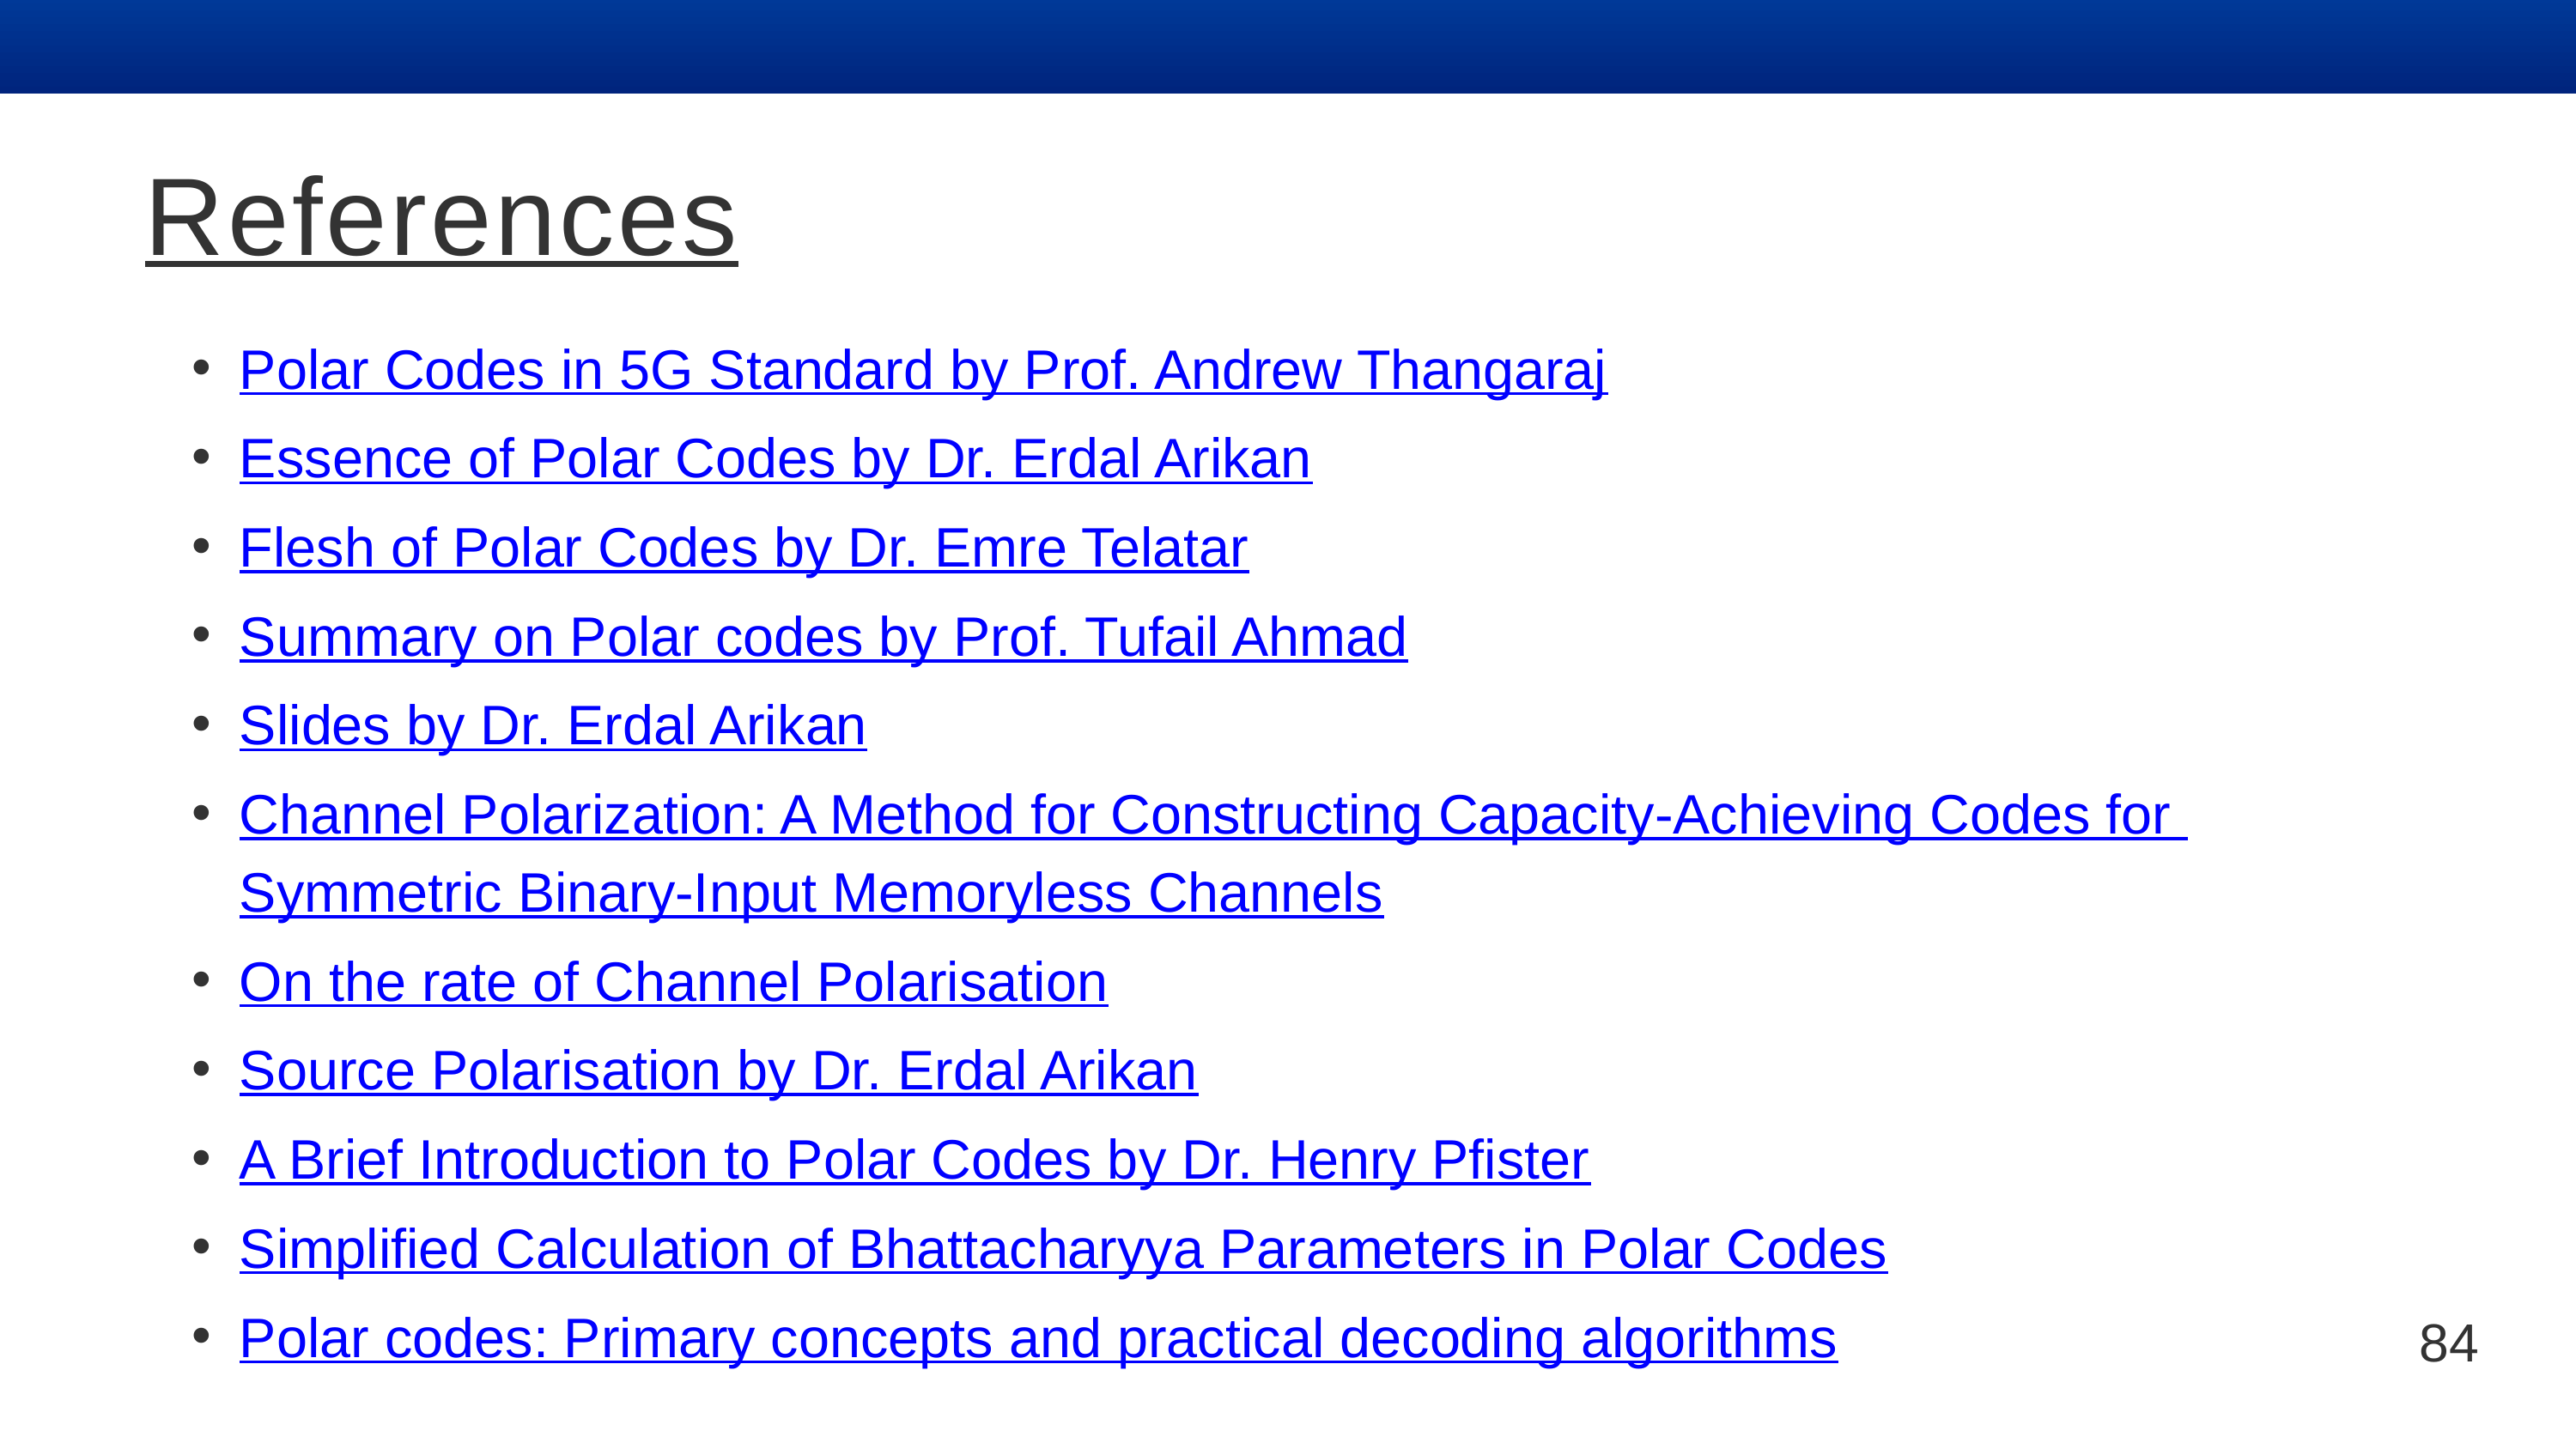

References
Polar Codes in 5G Standard by Prof. Andrew Thangaraj
Essence of Polar Codes by Dr. Erdal Arikan
Flesh of Polar Codes by Dr. Emre Telatar
Summary on Polar codes by Prof. Tufail Ahmad
Slides by Dr. Erdal Arikan
Channel Polarization: A Method for Constructing Capacity-Achieving Codes for Symmetric Binary-Input Memoryless Channels
On the rate of Channel Polarisation
Source Polarisation by Dr. Erdal Arikan
A Brief Introduction to Polar Codes by Dr. Henry Pfister
Simplified Calculation of Bhattacharyya Parameters in Polar Codes
Polar codes: Primary concepts and practical decoding algorithms

84